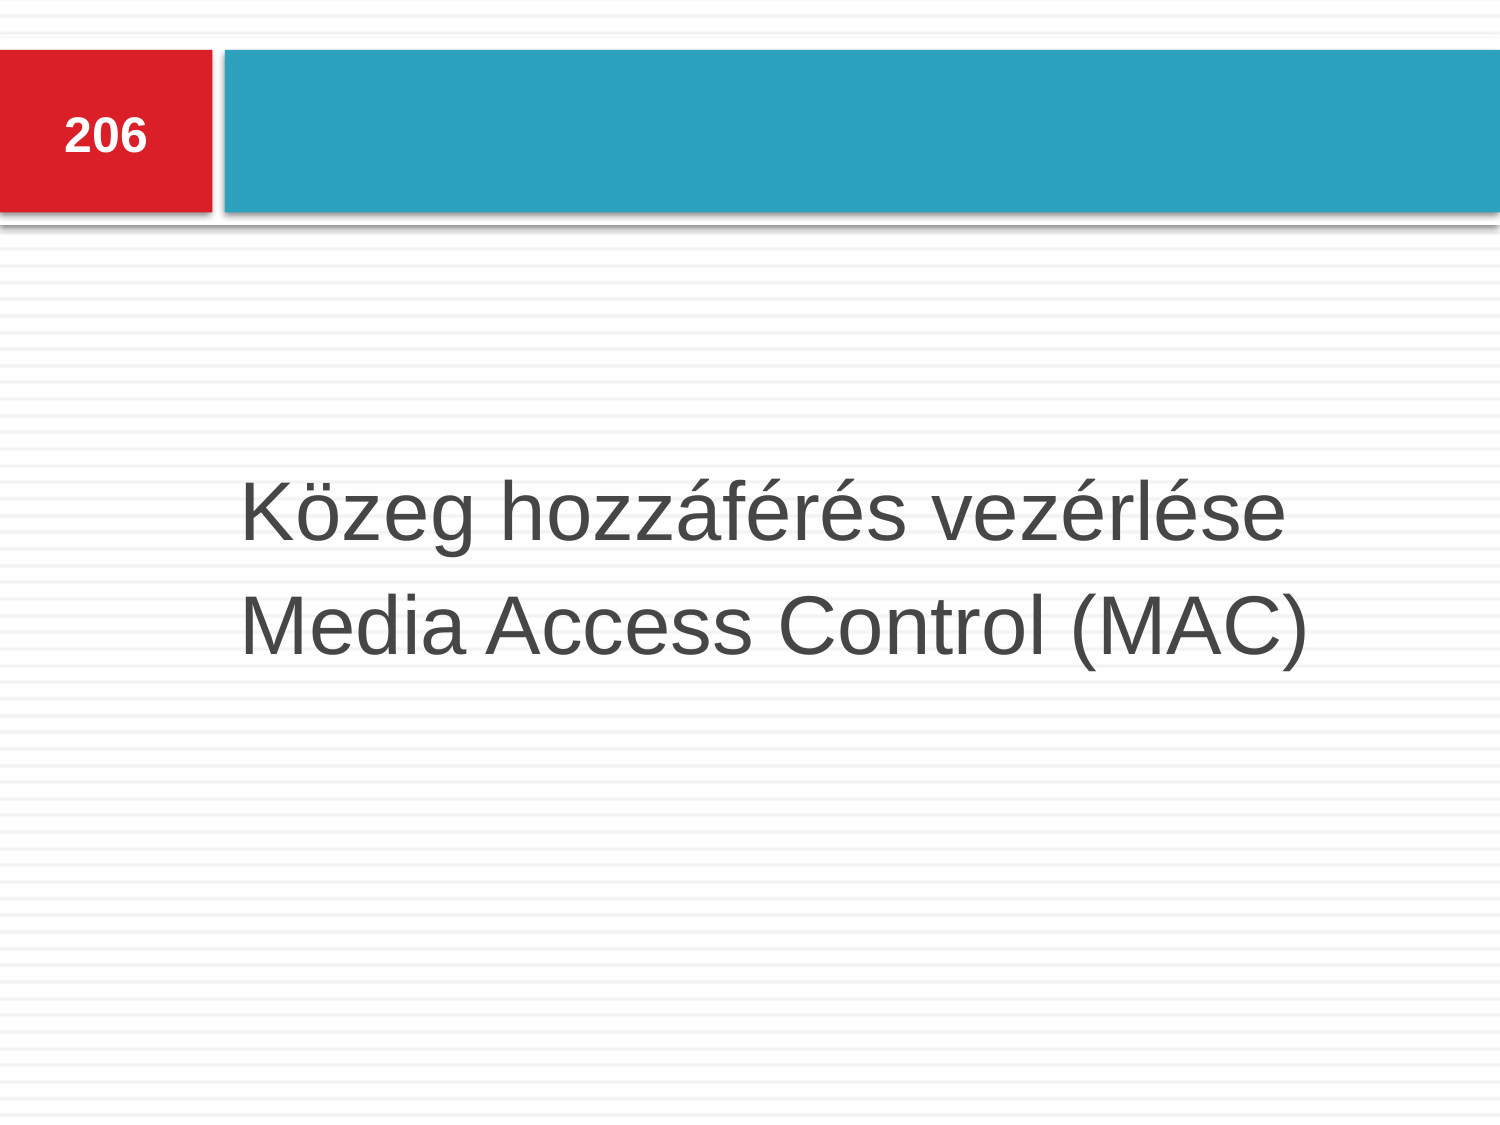

#
206
Közeg hozzáférés vezérlése
Media Access Control (MAC)